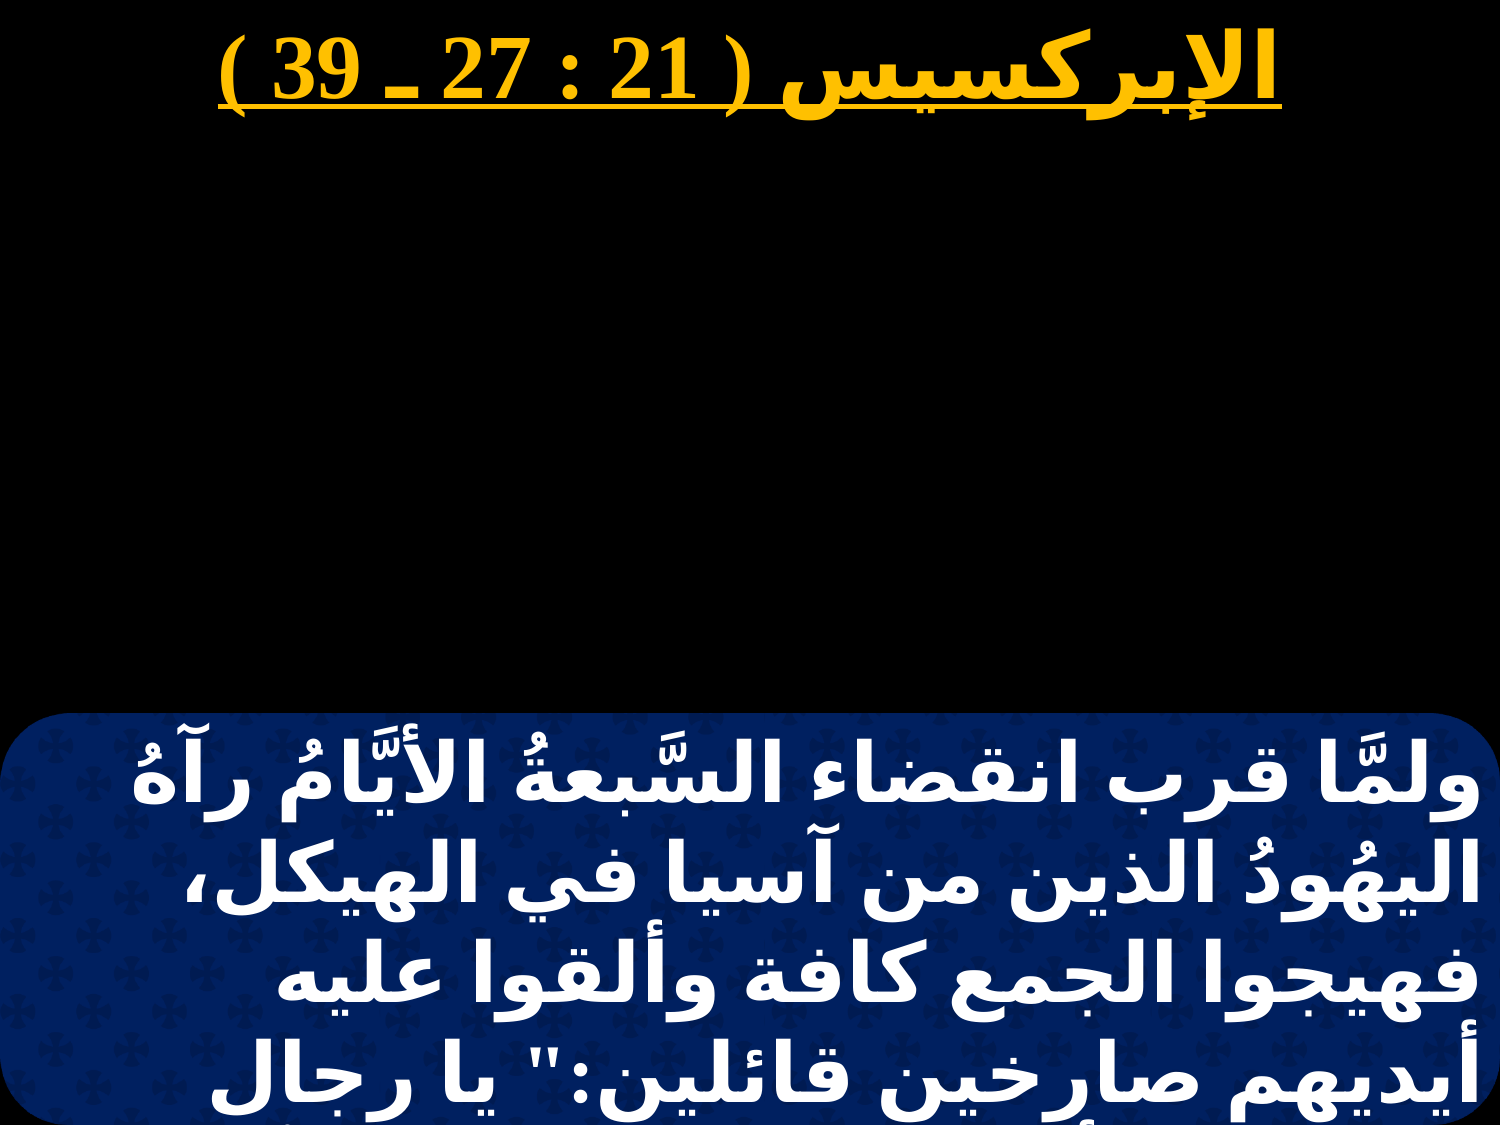

الإبركسيس ( 21 : 27 ـ 39 )
ولمَّا قرب انقضاء السَّبعةُ الأيَّامُ رآهُ اليهُودُ الذين من آسيا في الهيكل، فهيجوا الجمع كافة وألقوا عليه أيديهم صارخين قائلين:" يا رجال إسرائيل، أغيثونا! هذا هو الرَّجلُ الذي يُعلِّمُ الجميع